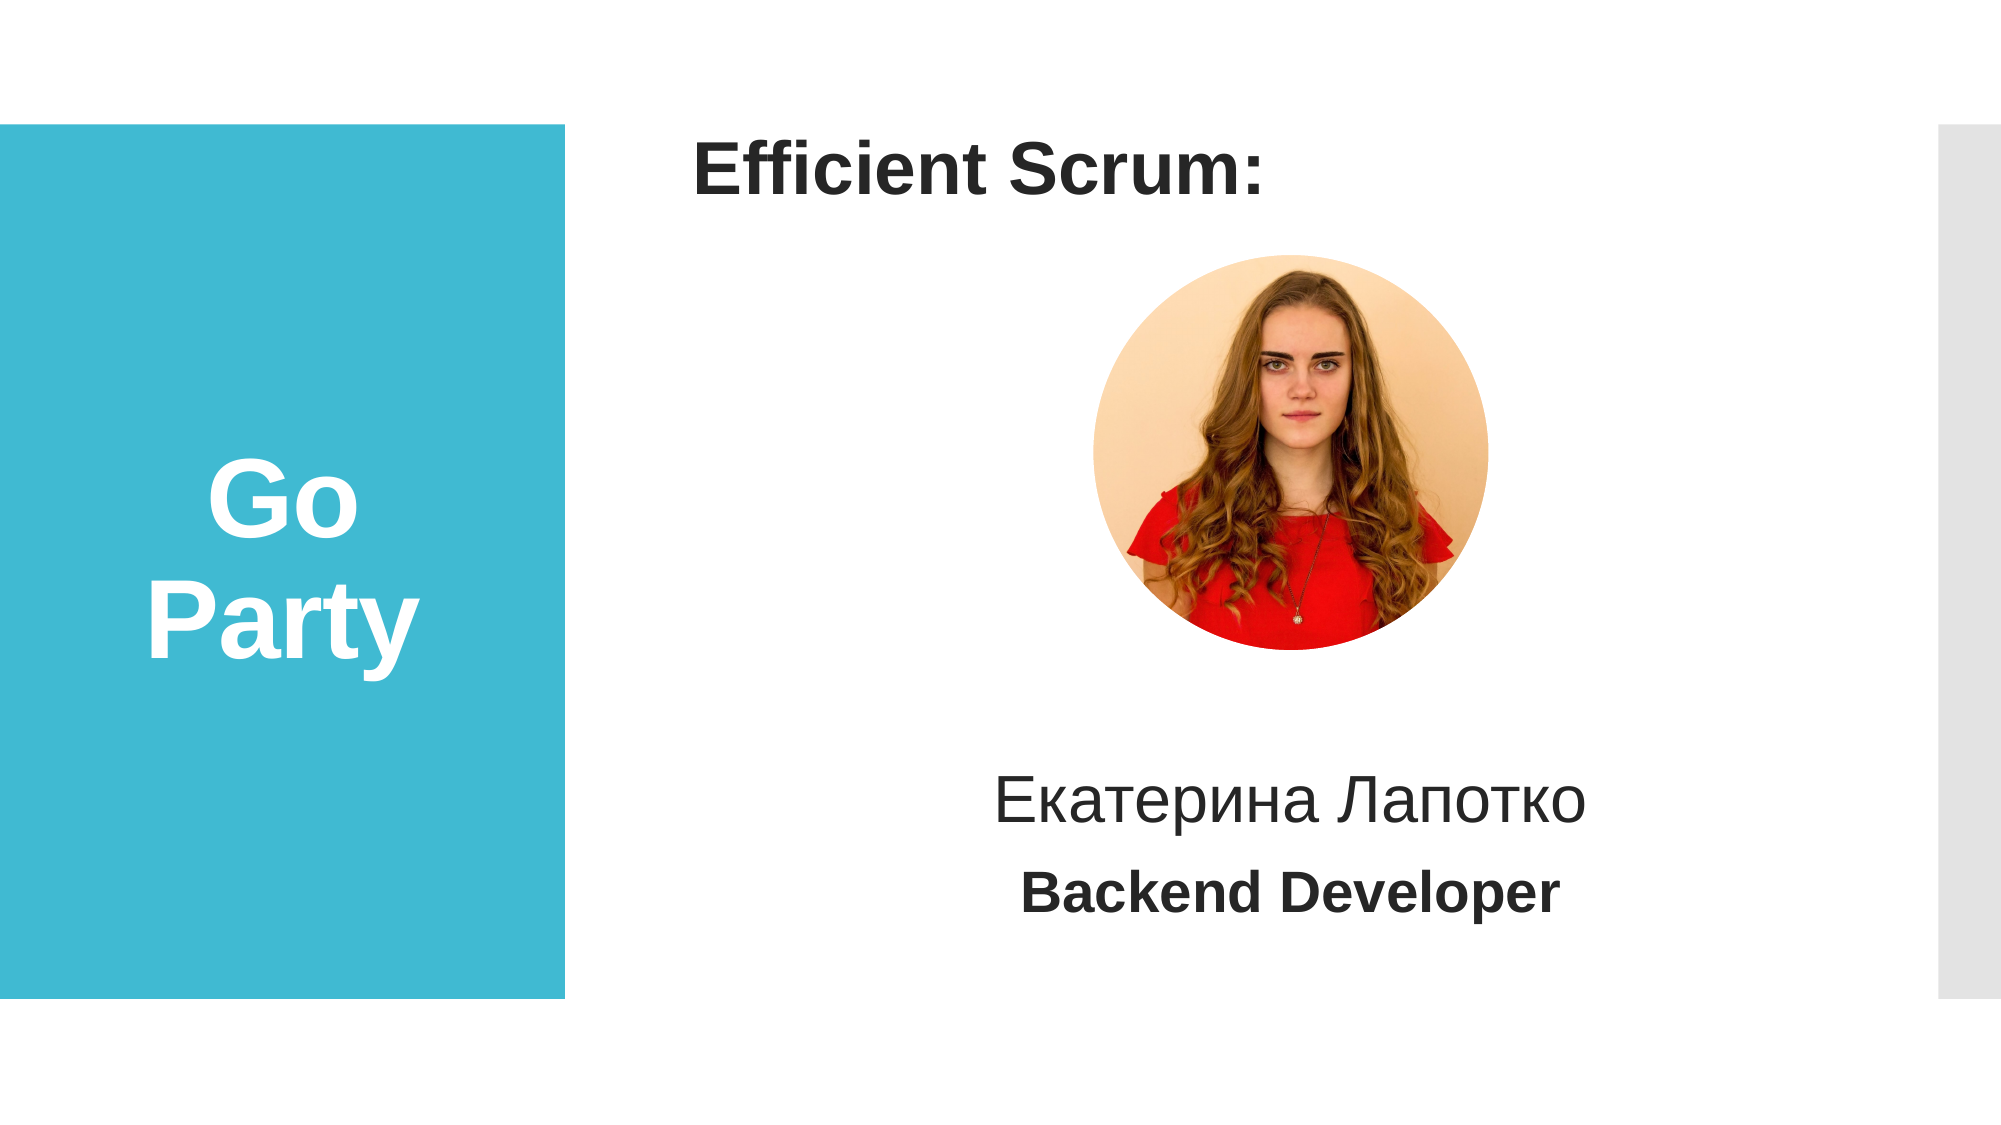

Efficient Scrum:

Екатерина Лапотко
Backend Developer
# Go Party